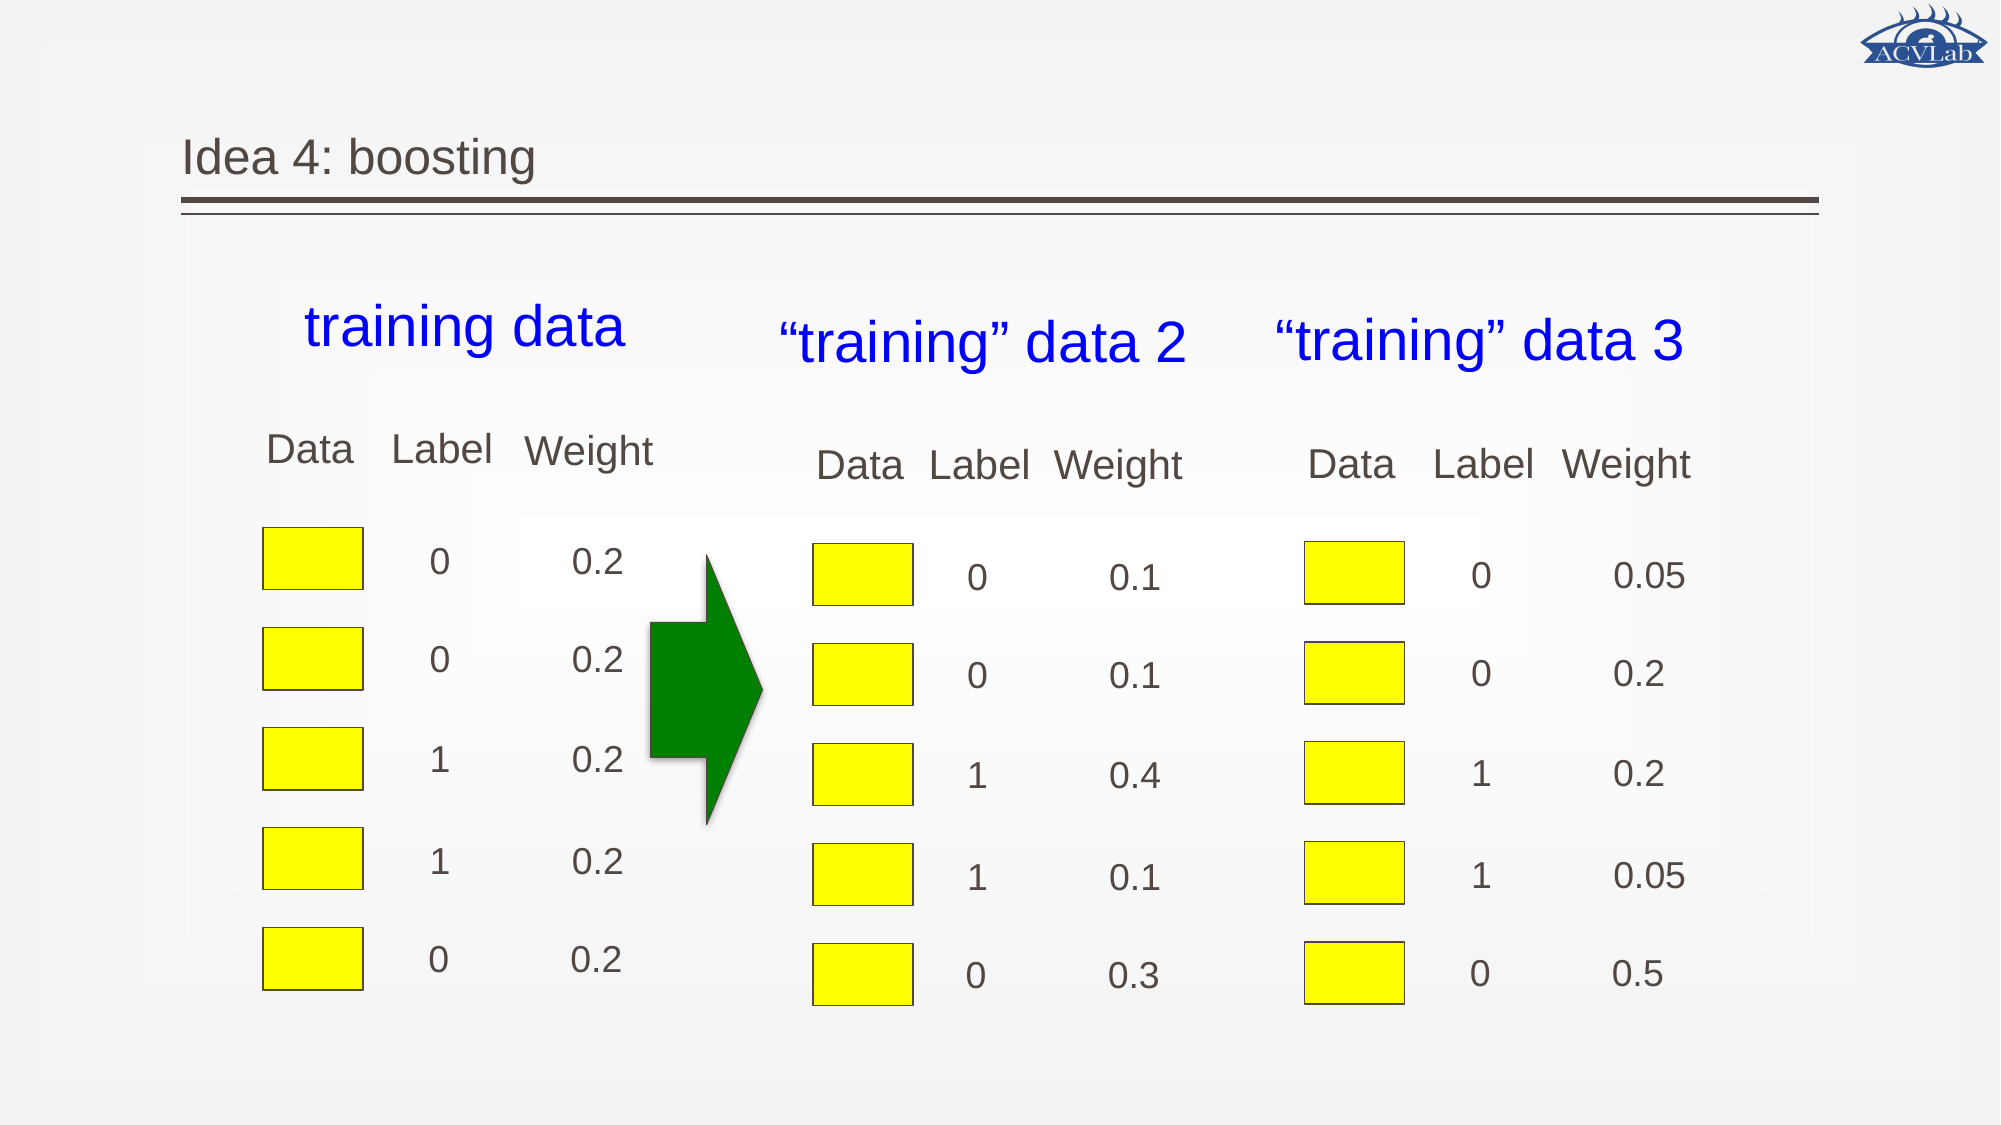

# Idea 4: boosting
training data
“training” data 3
“training” data 2
Data
Label
Weight
Weight
Data
Label
Weight
Data
Label

0
0.2

0
0.05
0
0.1

0
0.2

0
0.2

0
0.1

1
0.2

1
0.2

1
0.4

1
0.2

1
0.05
1
0.1

0
0.2

0
0.5

0
0.3